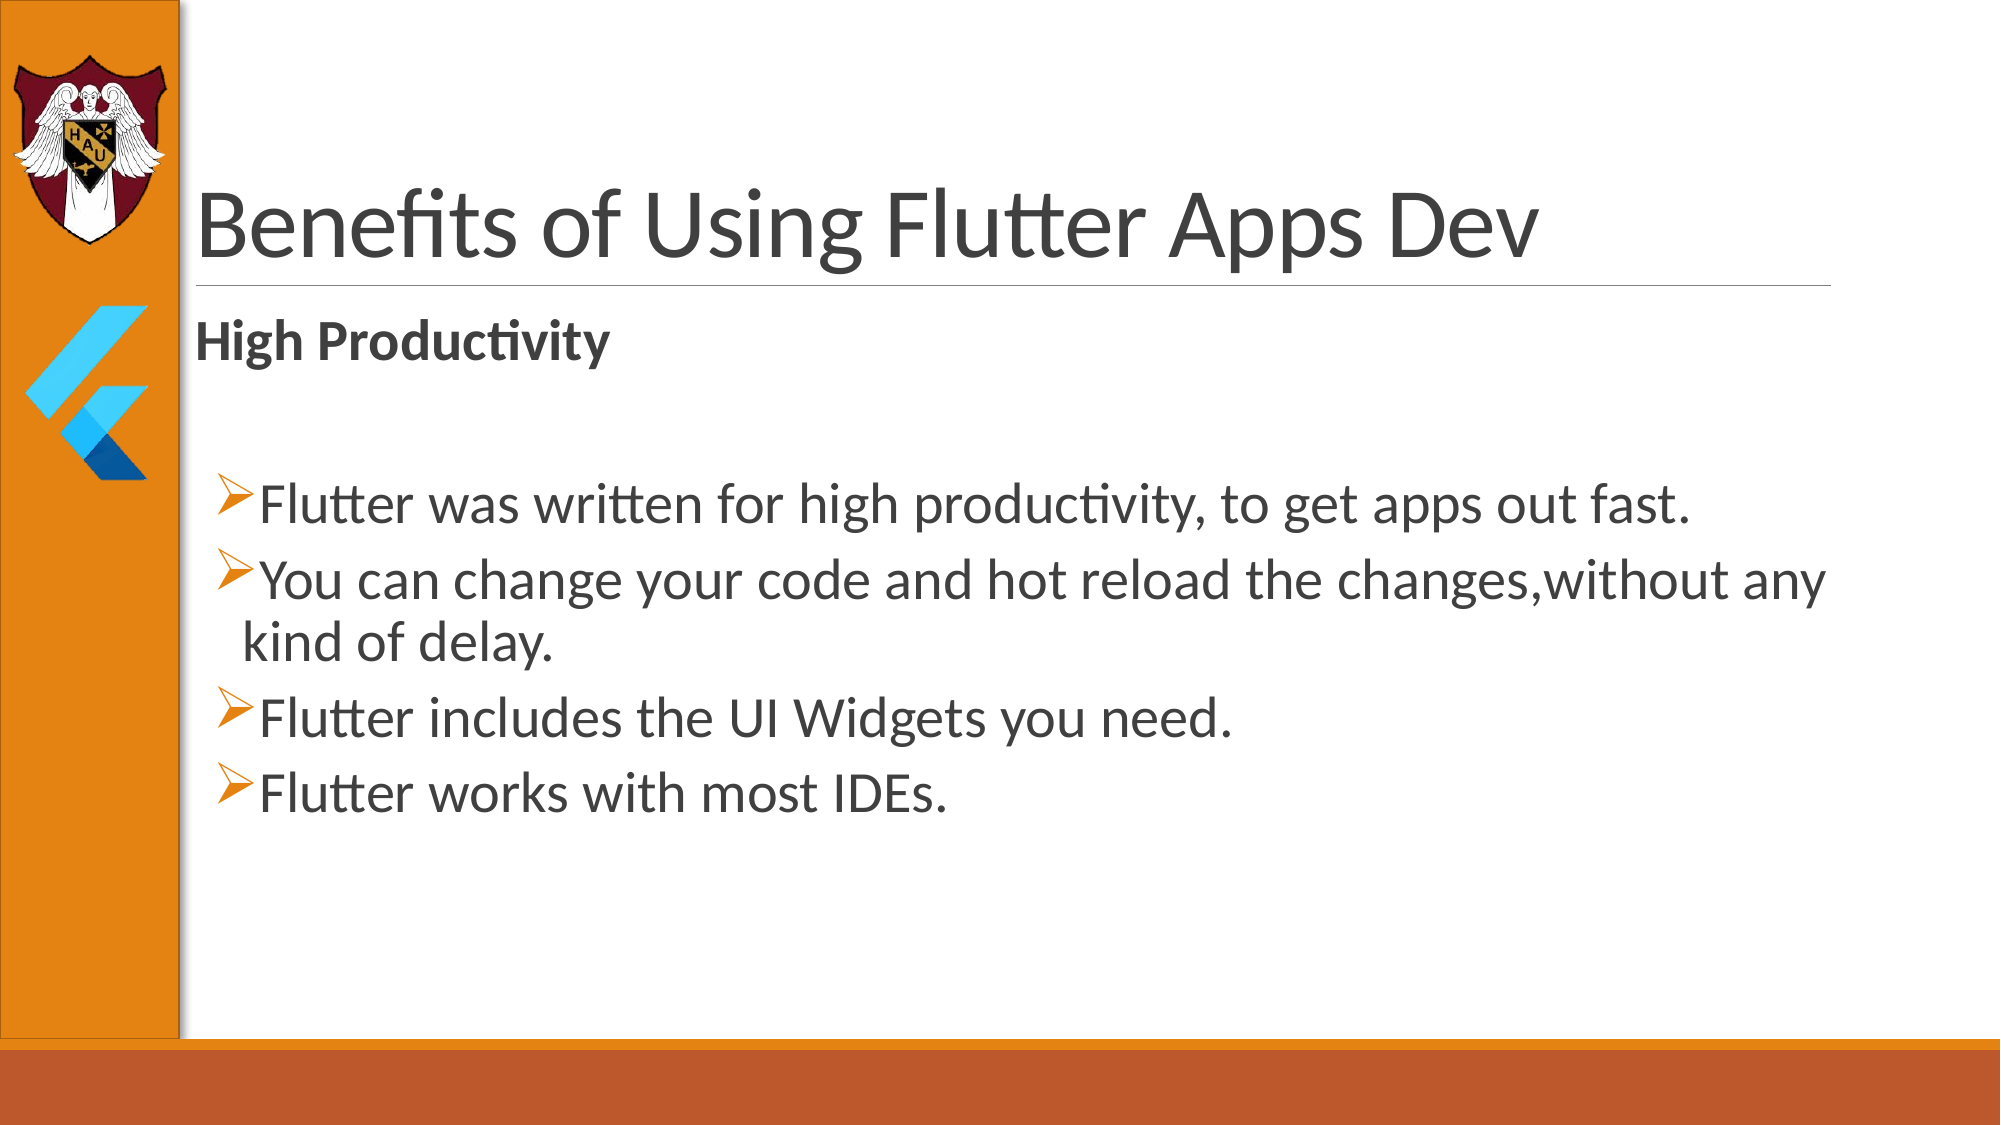

# Benefits of Using Flutter Apps Dev
High Productivity

Flutter was written for high productivity, to get apps out fast.
You can change your code and hot reload the changes,without any kind of delay.
Flutter includes the UI Widgets you need.
Flutter works with most IDEs.